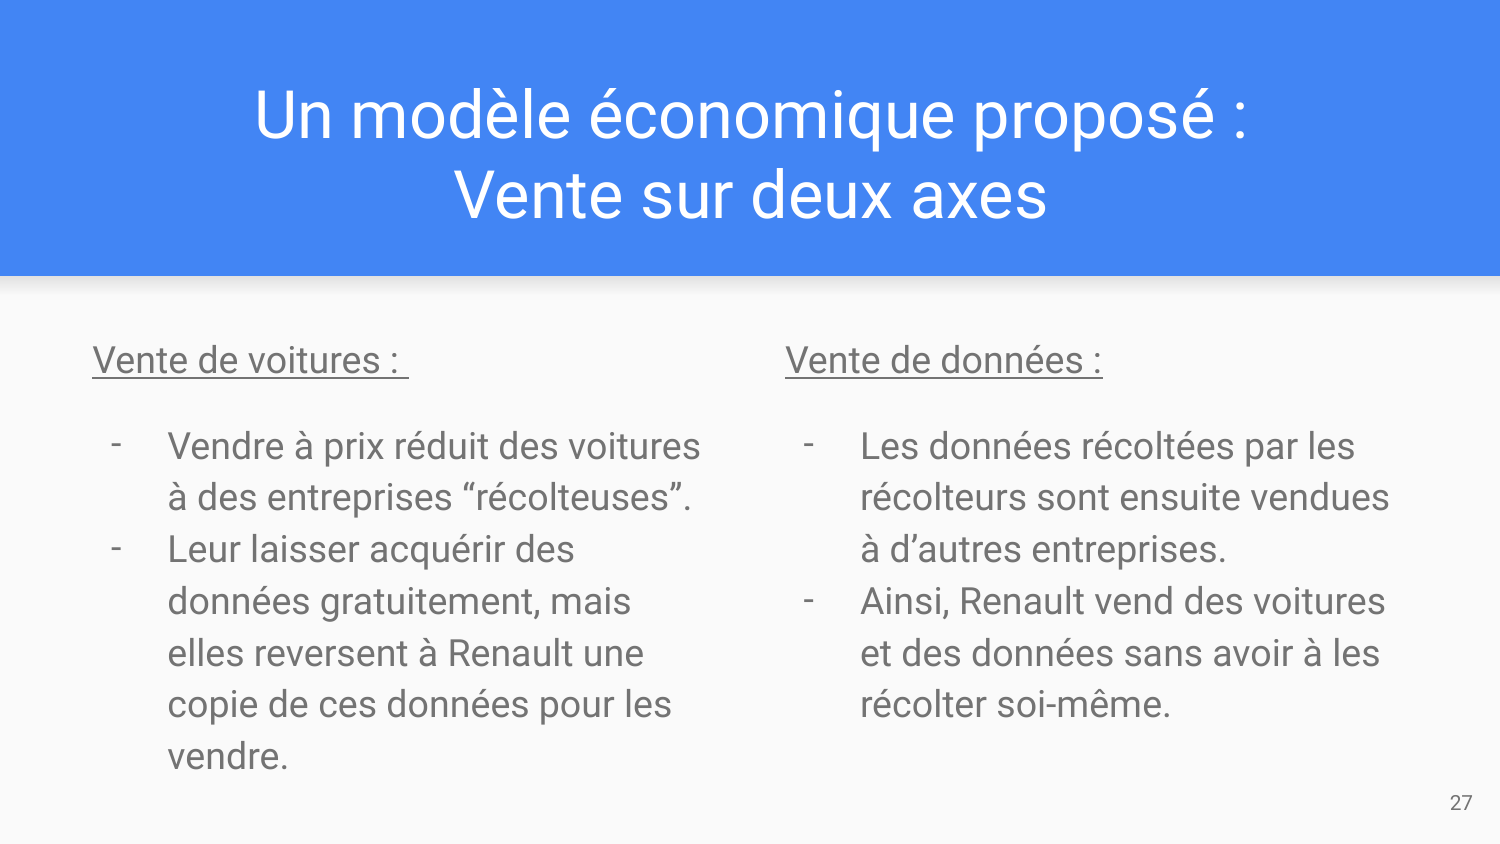

# Un modèle économique proposé :
Vente sur deux axes
Vente de voitures :
Vendre à prix réduit des voitures à des entreprises “récolteuses”.
Leur laisser acquérir des données gratuitement, mais elles reversent à Renault une copie de ces données pour les vendre.
Vente de données :
Les données récoltées par les récolteurs sont ensuite vendues à d’autres entreprises.
Ainsi, Renault vend des voitures et des données sans avoir à les récolter soi-même.
27